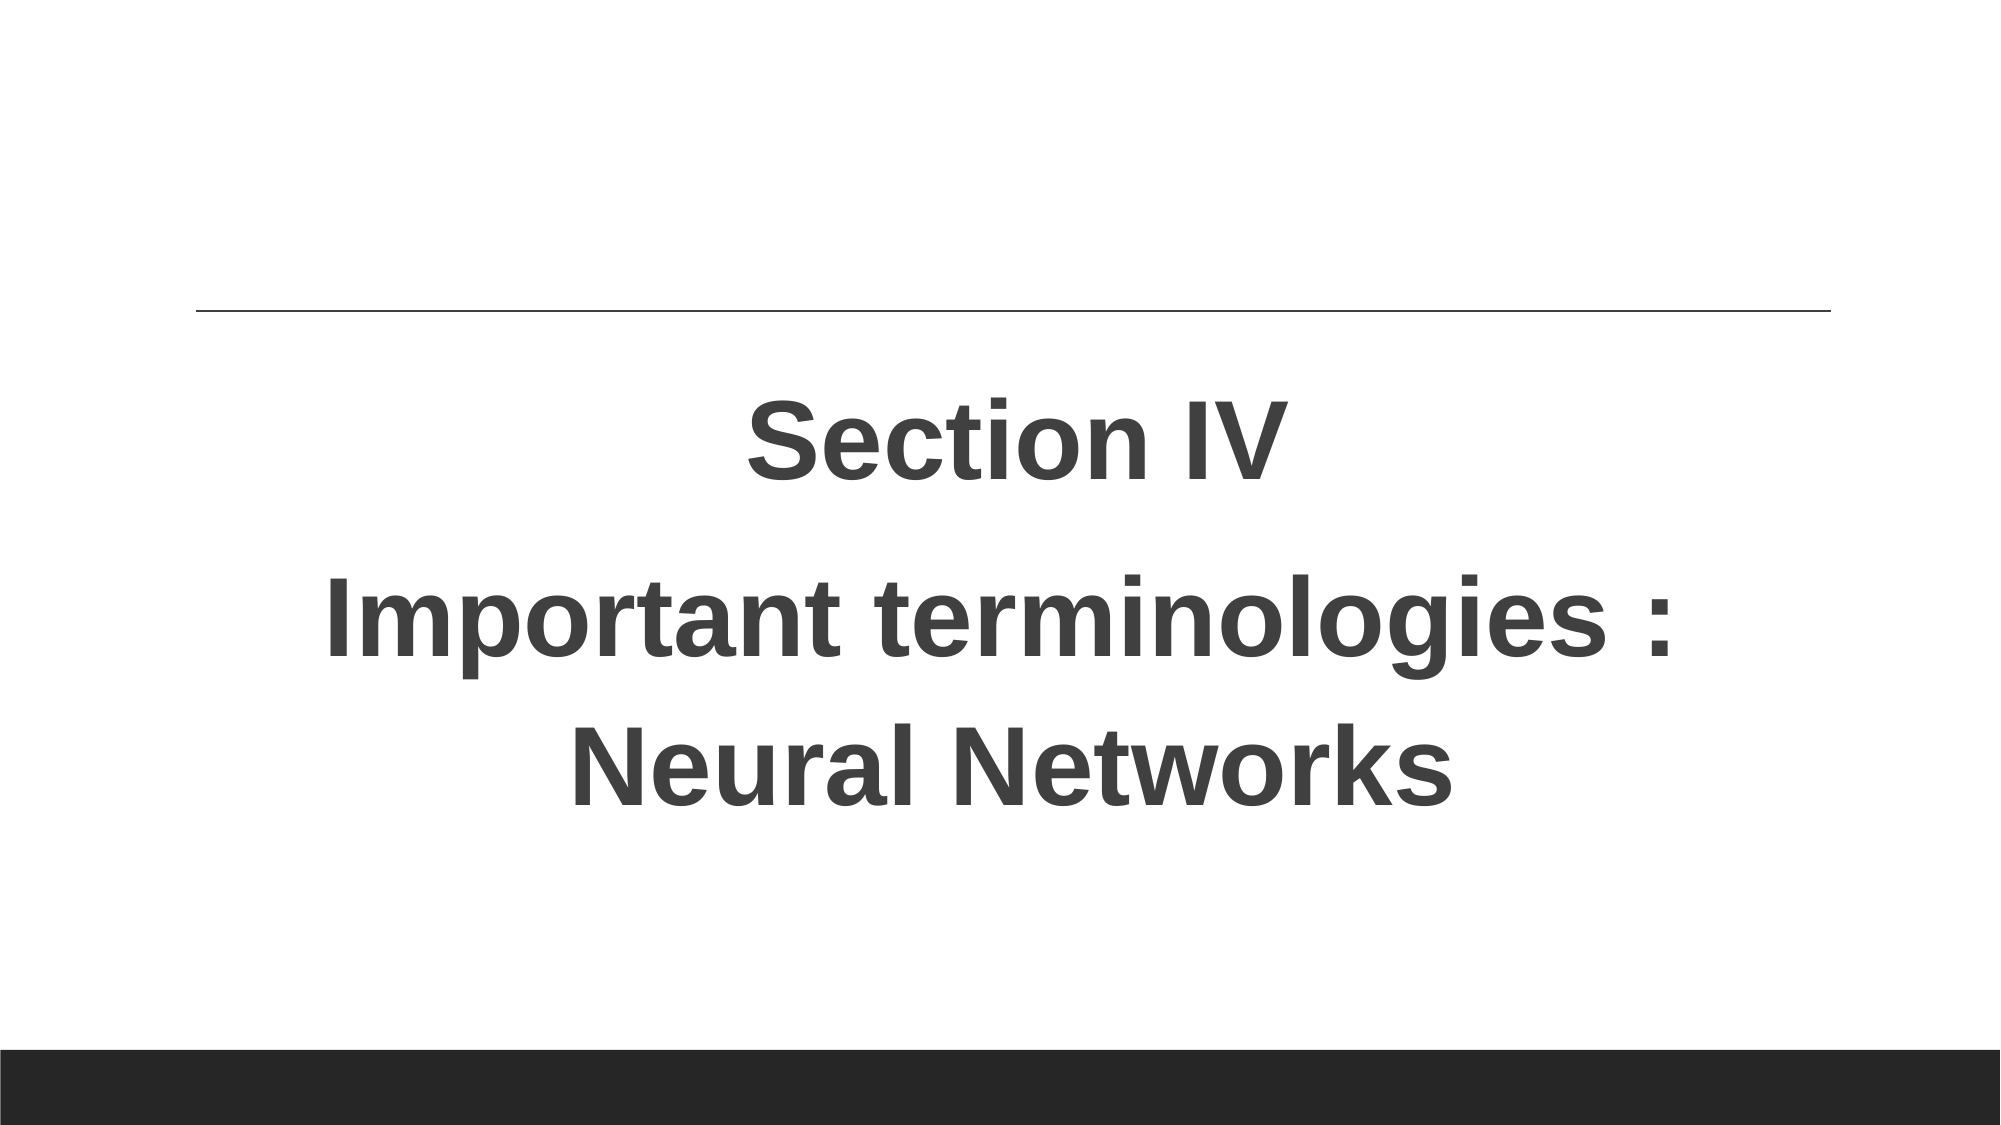

#
Section IV
Important terminologies :  Neural Networks